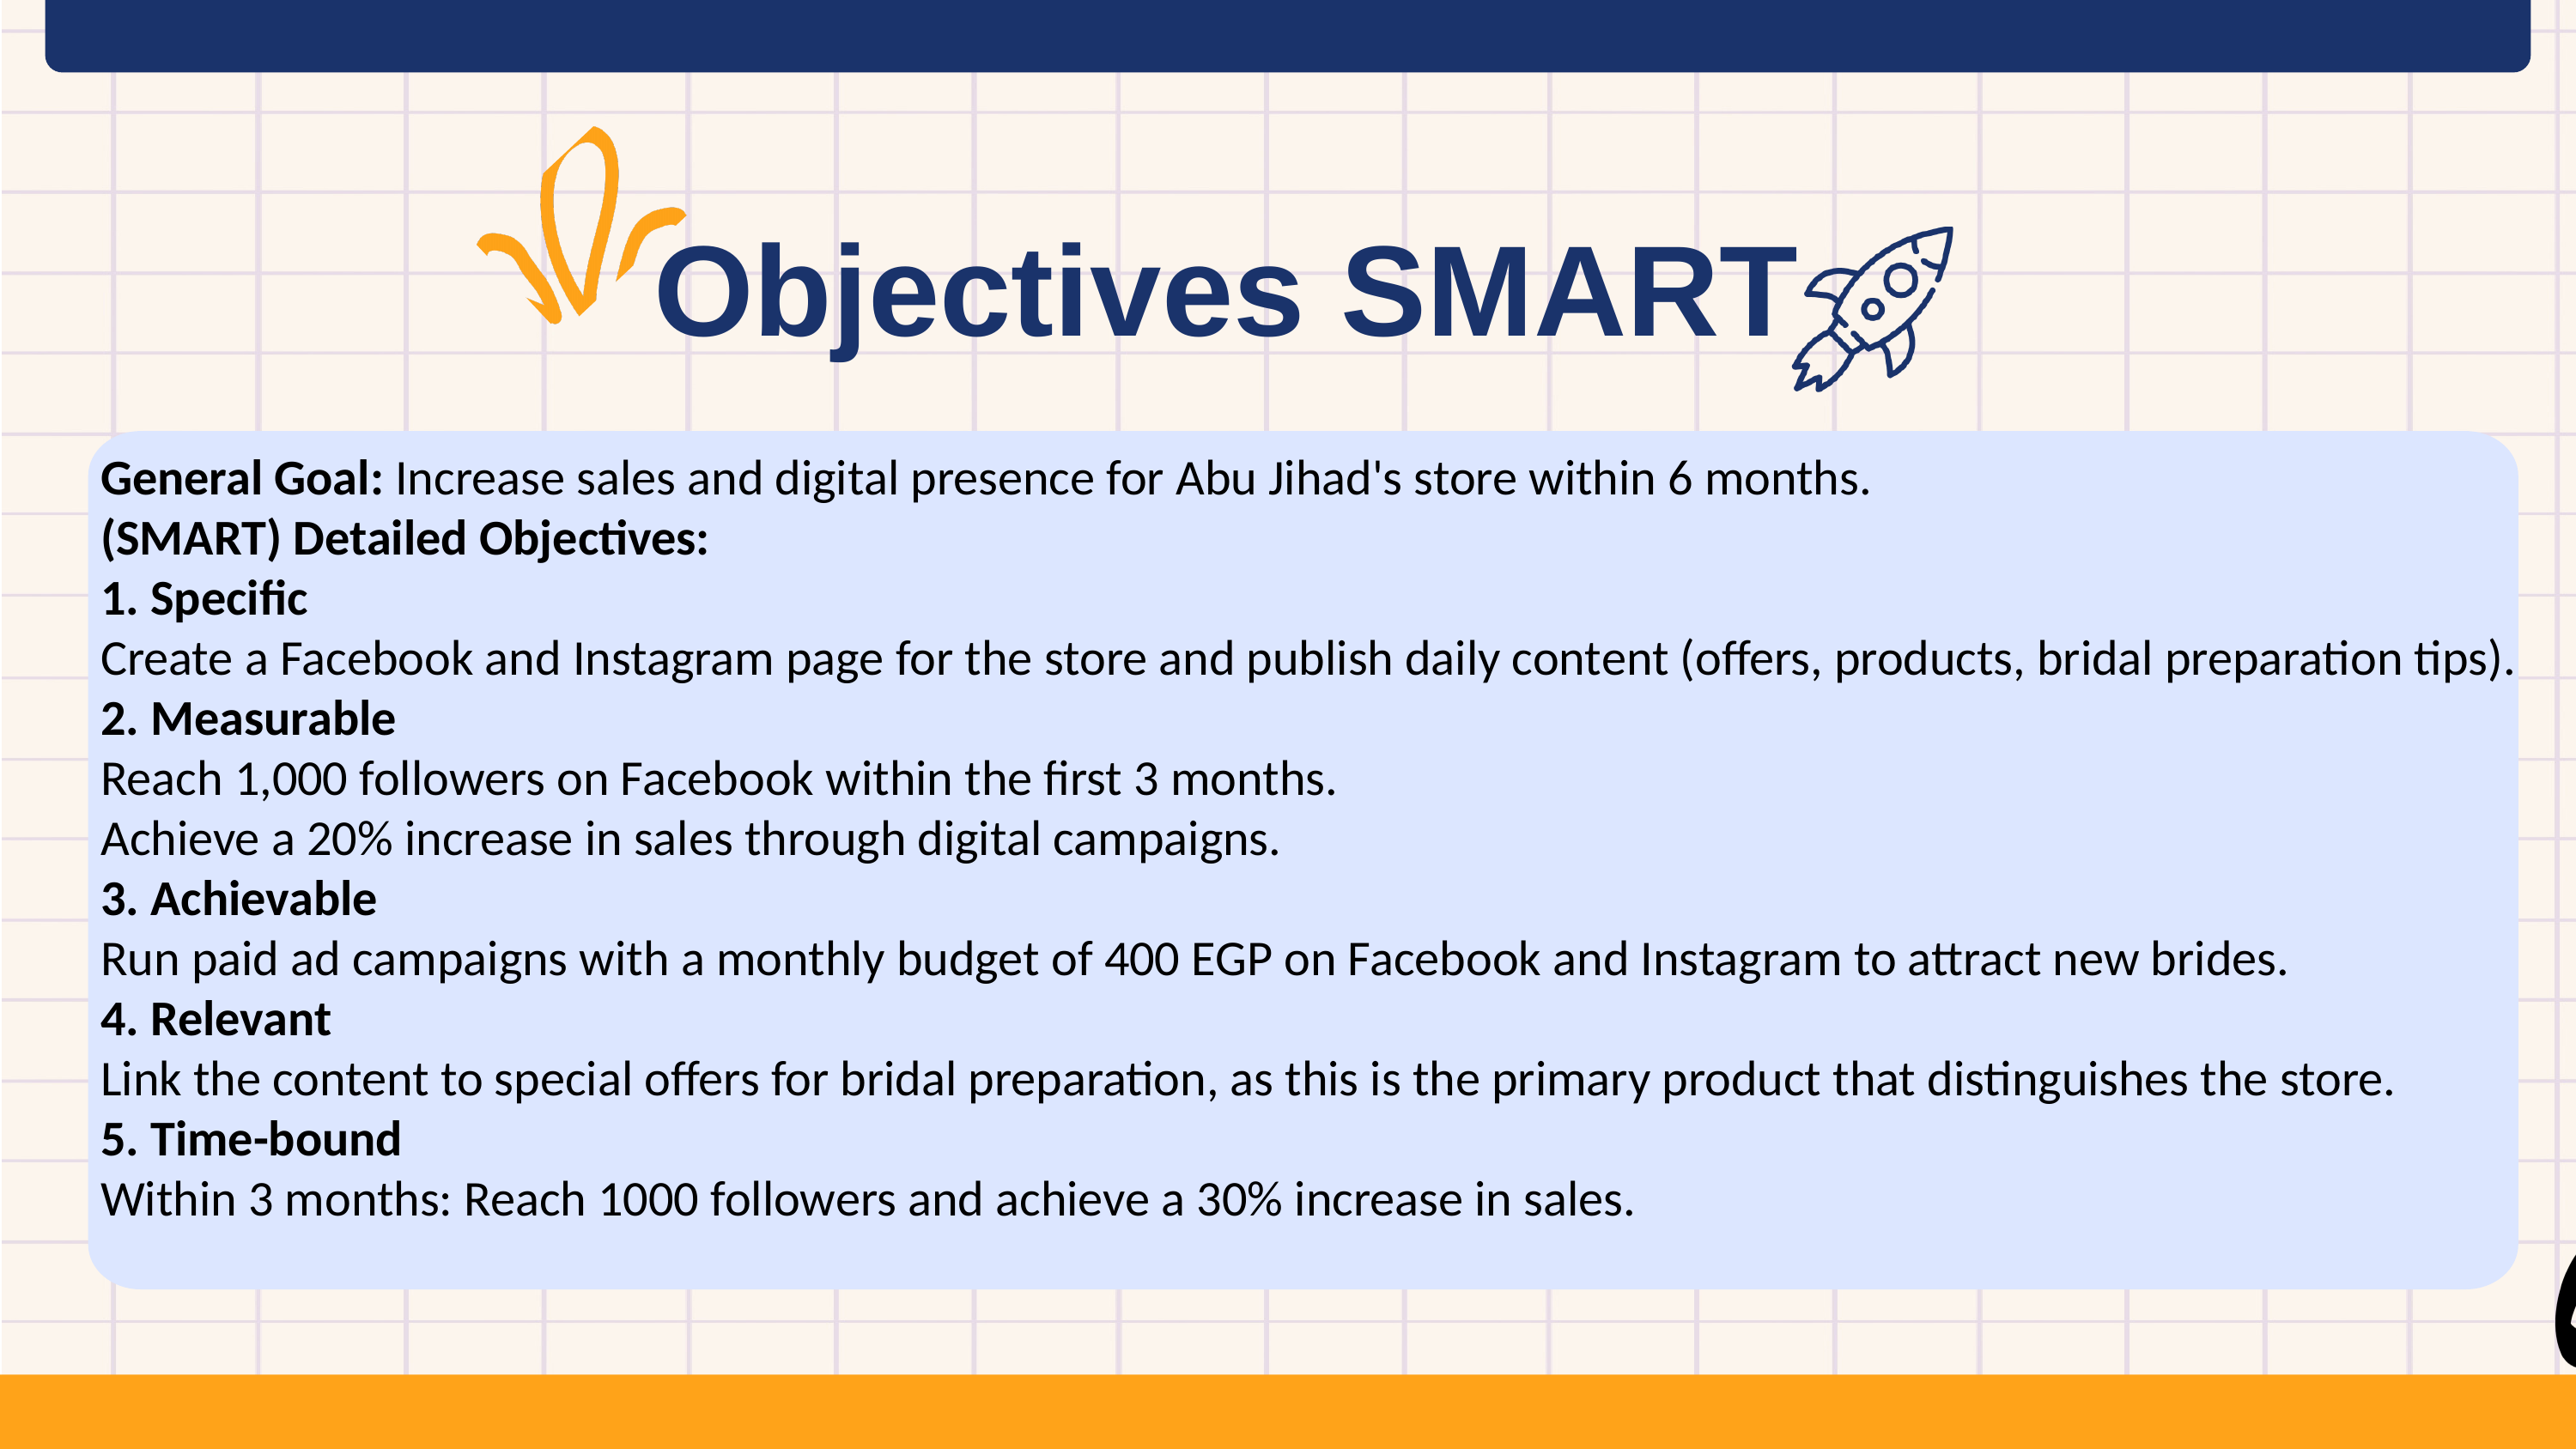

Objectives SMART

General Goal: Increase sales and digital presence for Abu Jihad's store within 6 months.
(SMART) Detailed Objectives:
1. Specific
Create a Facebook and Instagram page for the store and publish daily content (offers, products, bridal preparation tips).
2. Measurable
Reach 1,000 followers on Facebook within the first 3 months.
Achieve a 20% increase in sales through digital campaigns.
3. Achievable
Run paid ad campaigns with a monthly budget of 400 EGP on Facebook and Instagram to attract new brides.
4. Relevant
Link the content to special offers for bridal preparation, as this is the primary product that distinguishes the store.
5. Time-bound
Within 3 months: Reach 1000 followers and achieve a 30% increase in sales.